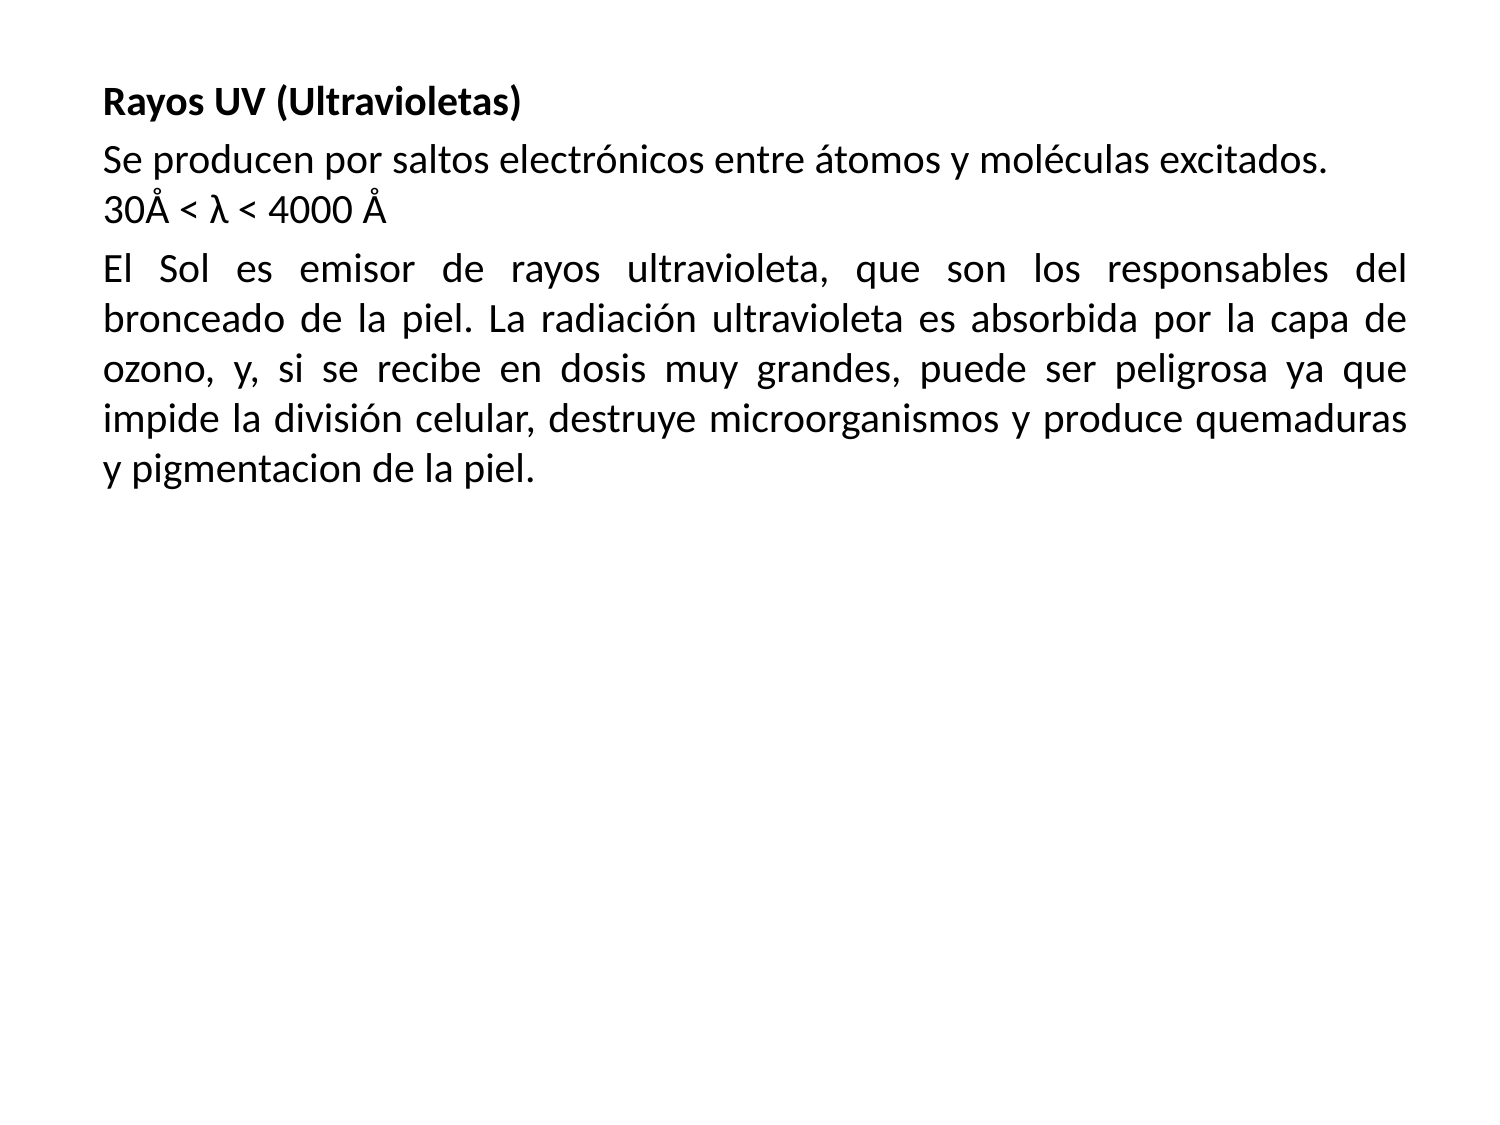

Rayos UV (Ultravioletas)
Se producen por saltos electrónicos entre átomos y moléculas excitados.  30Å < λ < 4000 Å
El Sol es emisor de rayos ultravioleta, que son los responsables del bronceado de la piel. La radiación ultravioleta es absorbida por la capa de ozono, y, si se recibe en dosis muy grandes, puede ser peligrosa ya que impide la división celular, destruye microorganismos y produce quemaduras y pigmentacion de la piel.